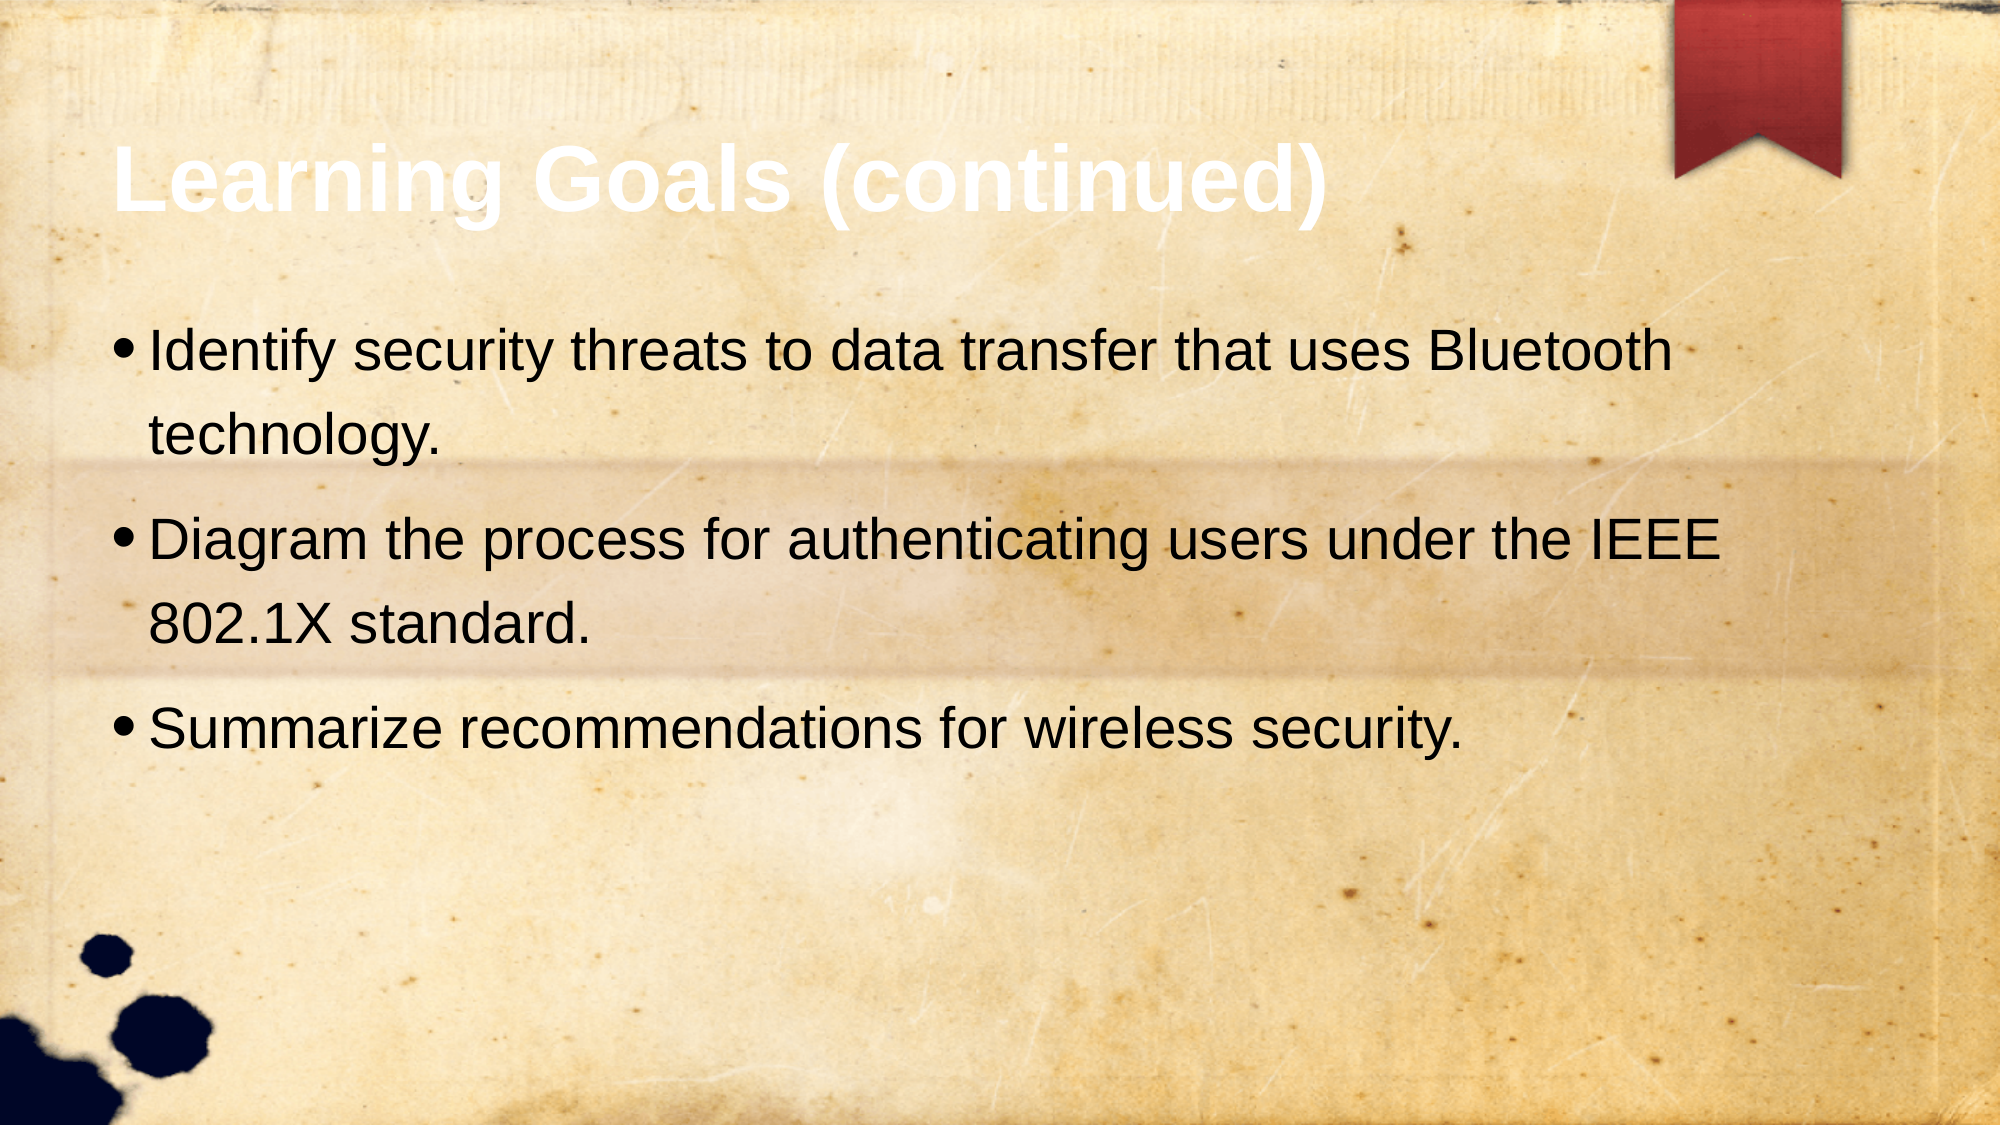

Learning Goals (continued)
Identify security threats to data transfer that uses Bluetooth technology.
Diagram the process for authenticating users under the IEEE 802.1X standard.
Summarize recommendations for wireless security.